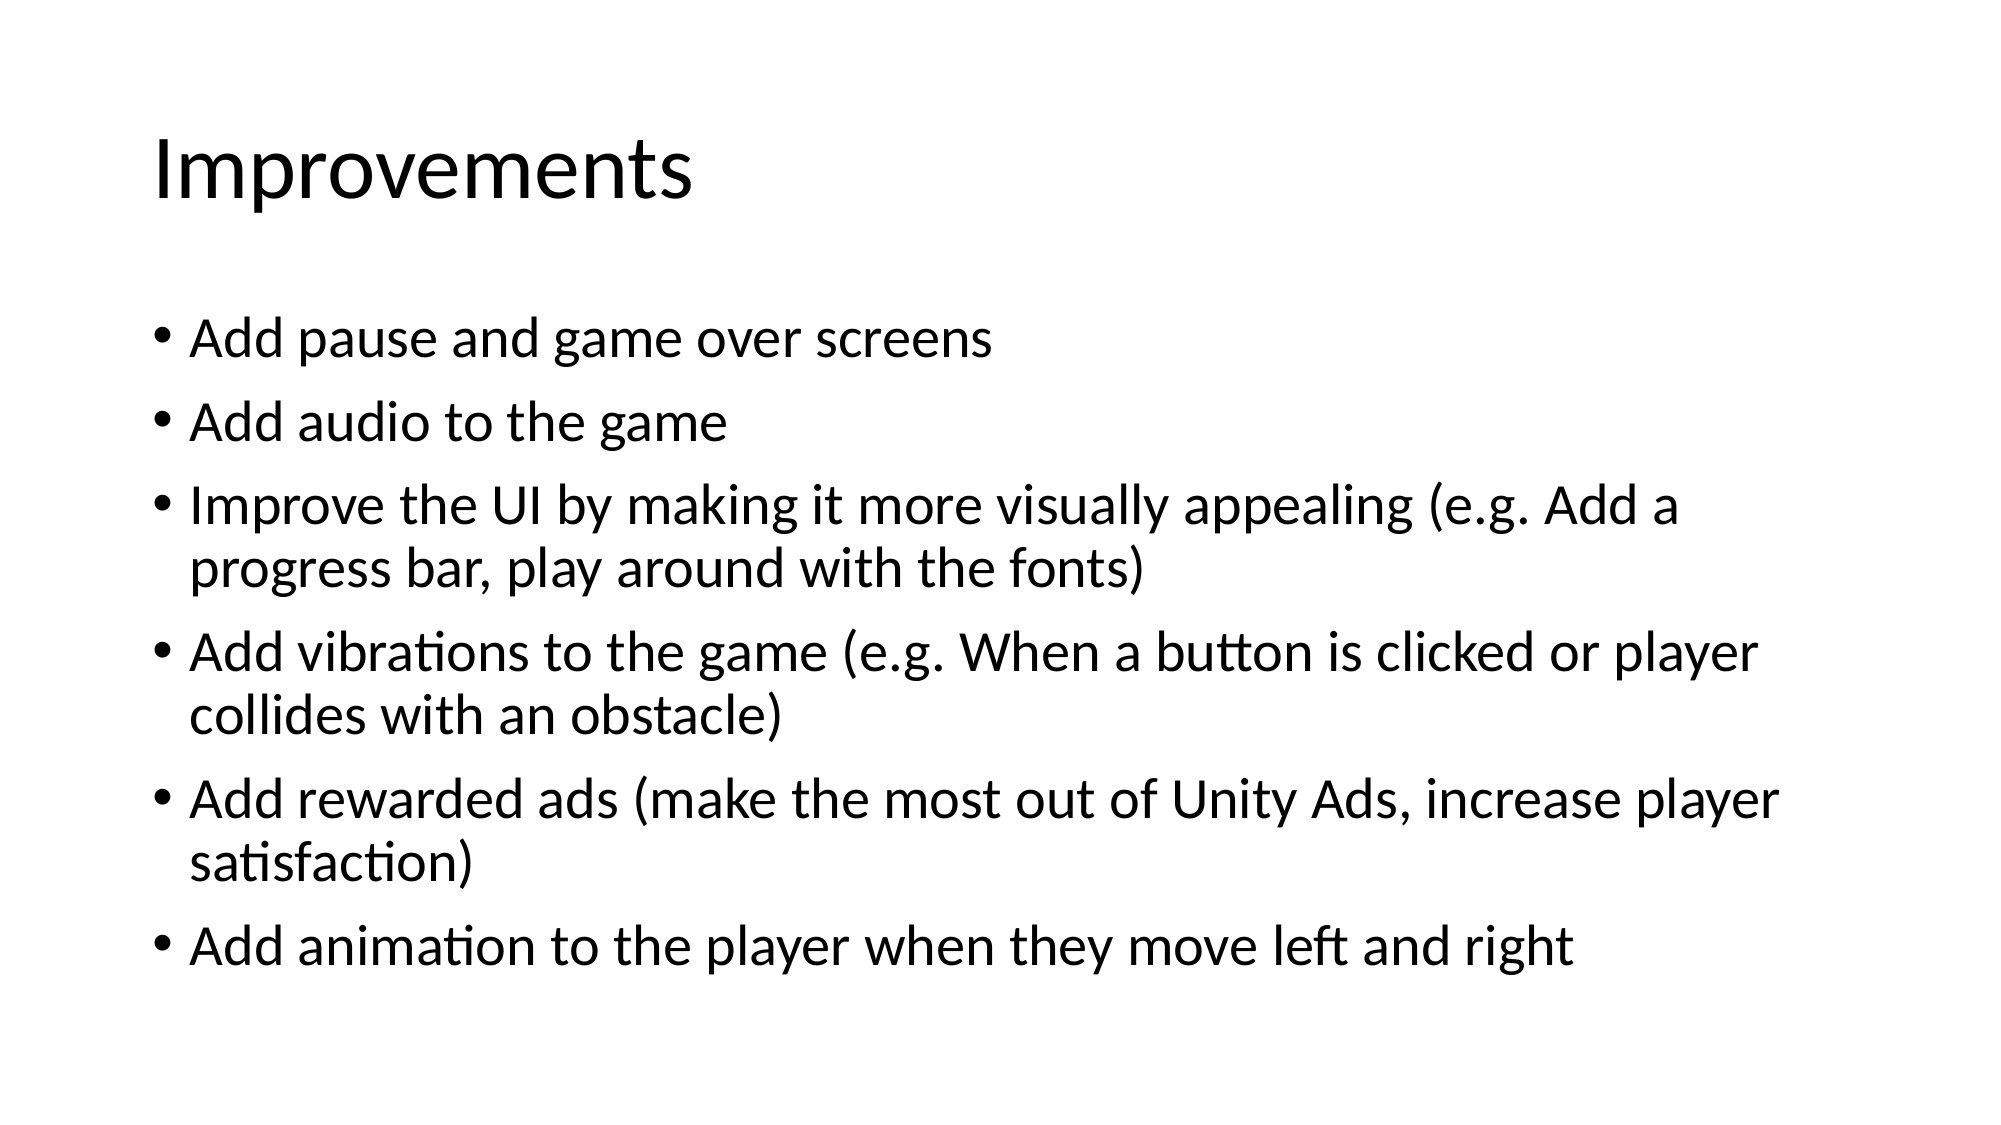

# Improvements
Add pause and game over screens
Add audio to the game
Improve the UI by making it more visually appealing (e.g. Add a progress bar, play around with the fonts)
Add vibrations to the game (e.g. When a button is clicked or player collides with an obstacle)
Add rewarded ads (make the most out of Unity Ads, increase player satisfaction)
Add animation to the player when they move left and right